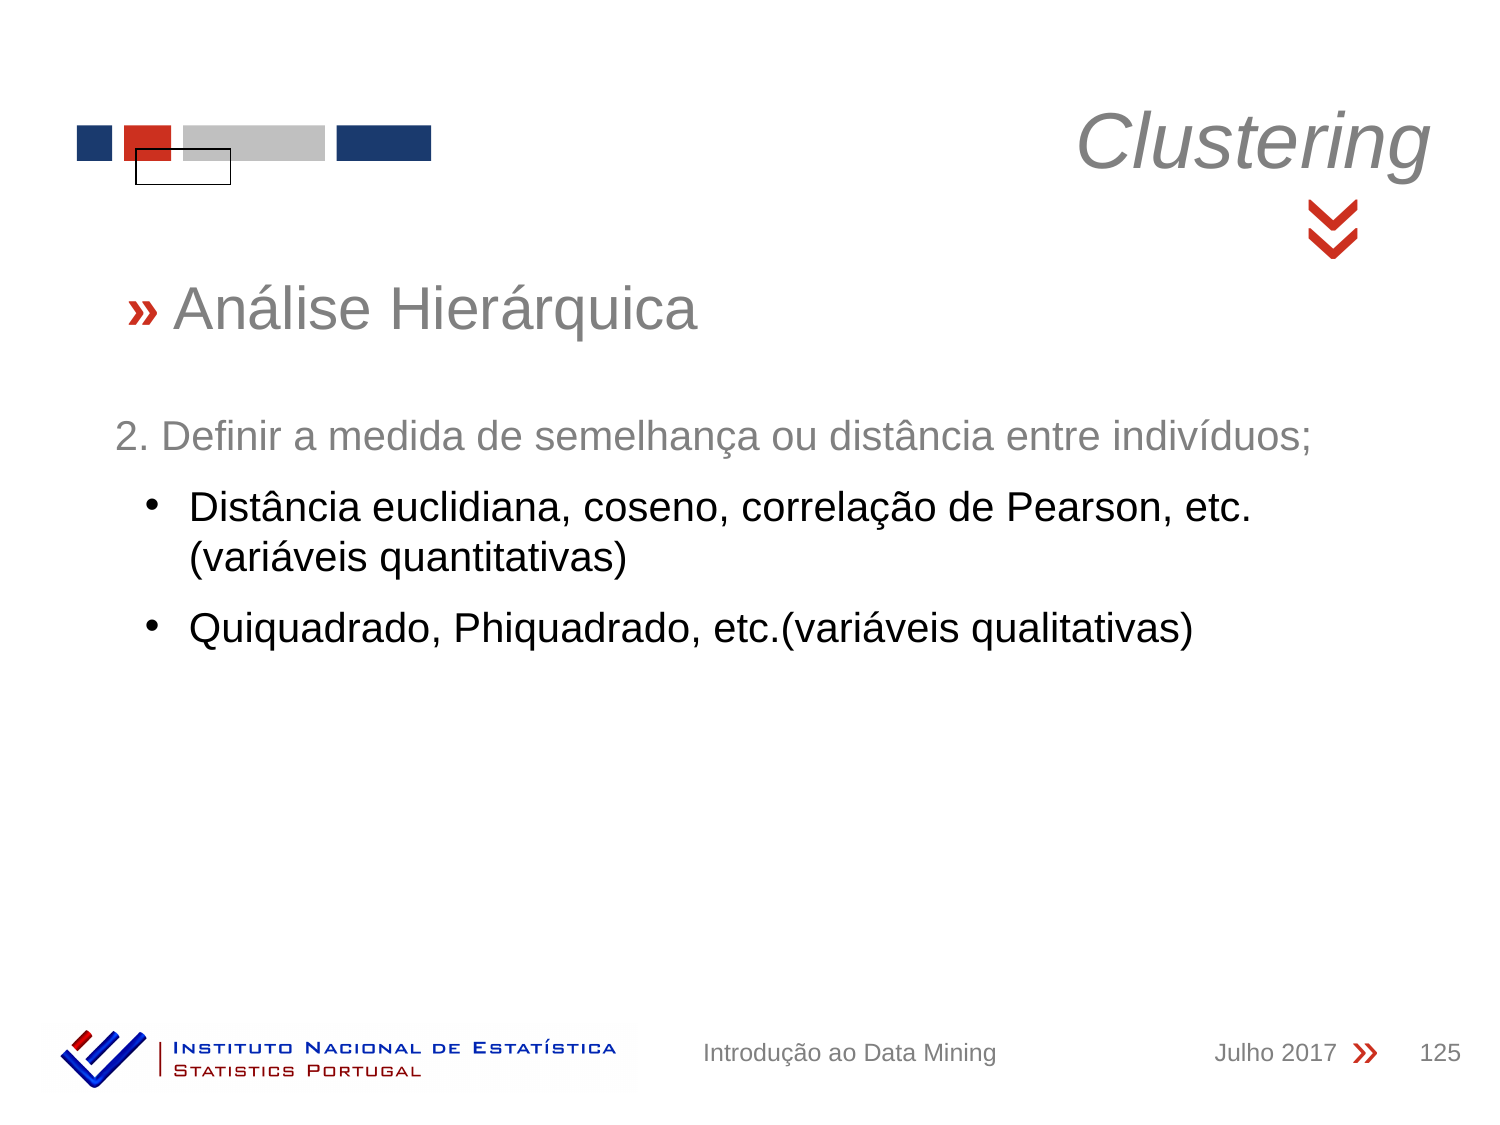

Clustering
«
» Análise Hierárquica
2. Definir a medida de semelhança ou distância entre indivíduos;
Distância euclidiana, coseno, correlação de Pearson, etc. (variáveis quantitativas)
Quiquadrado, Phiquadrado, etc.(variáveis qualitativas)
Introdução ao Data Mining
Julho 2017
125
«